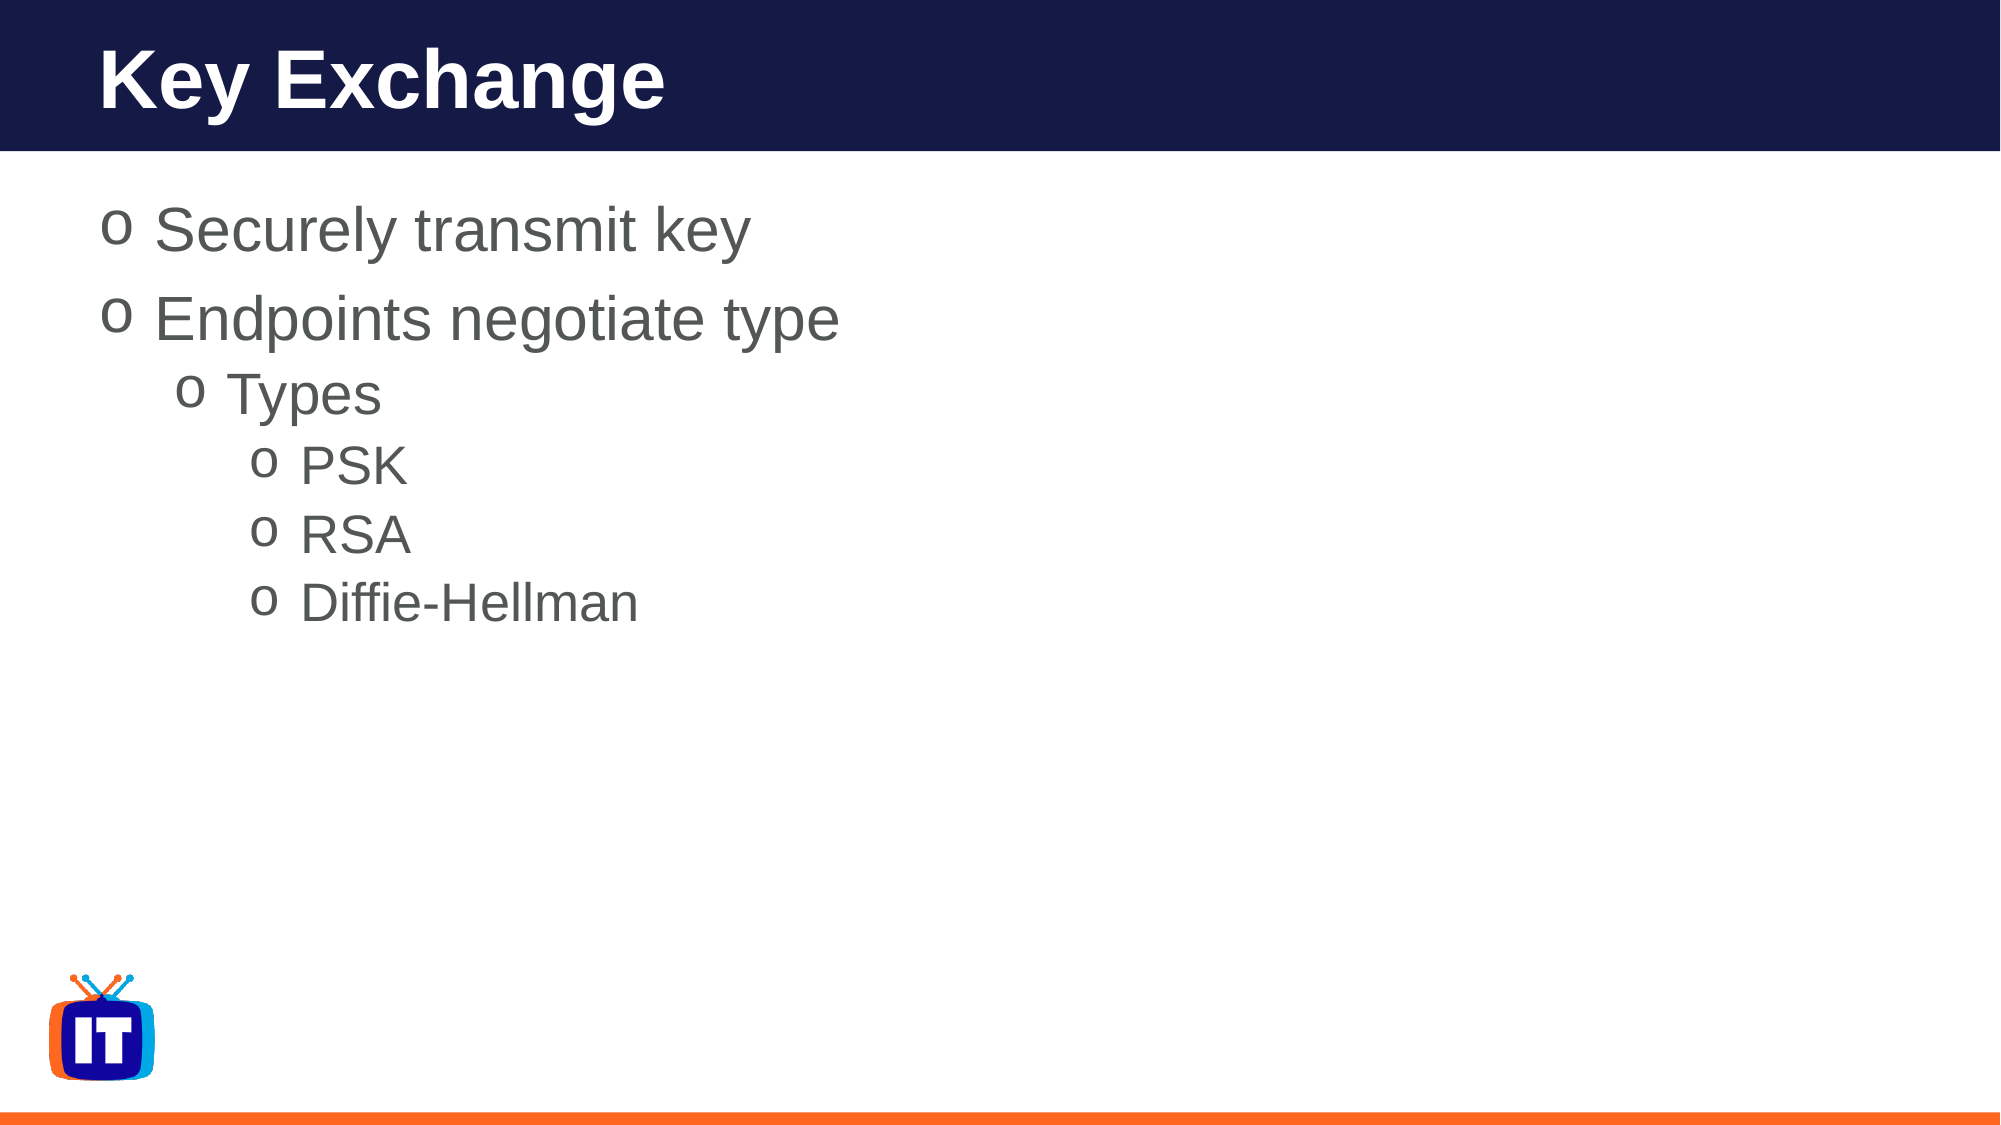

# Key Exchange
Securely transmit key
Endpoints negotiate type
 Types
 PSK
 RSA
 Diffie-Hellman